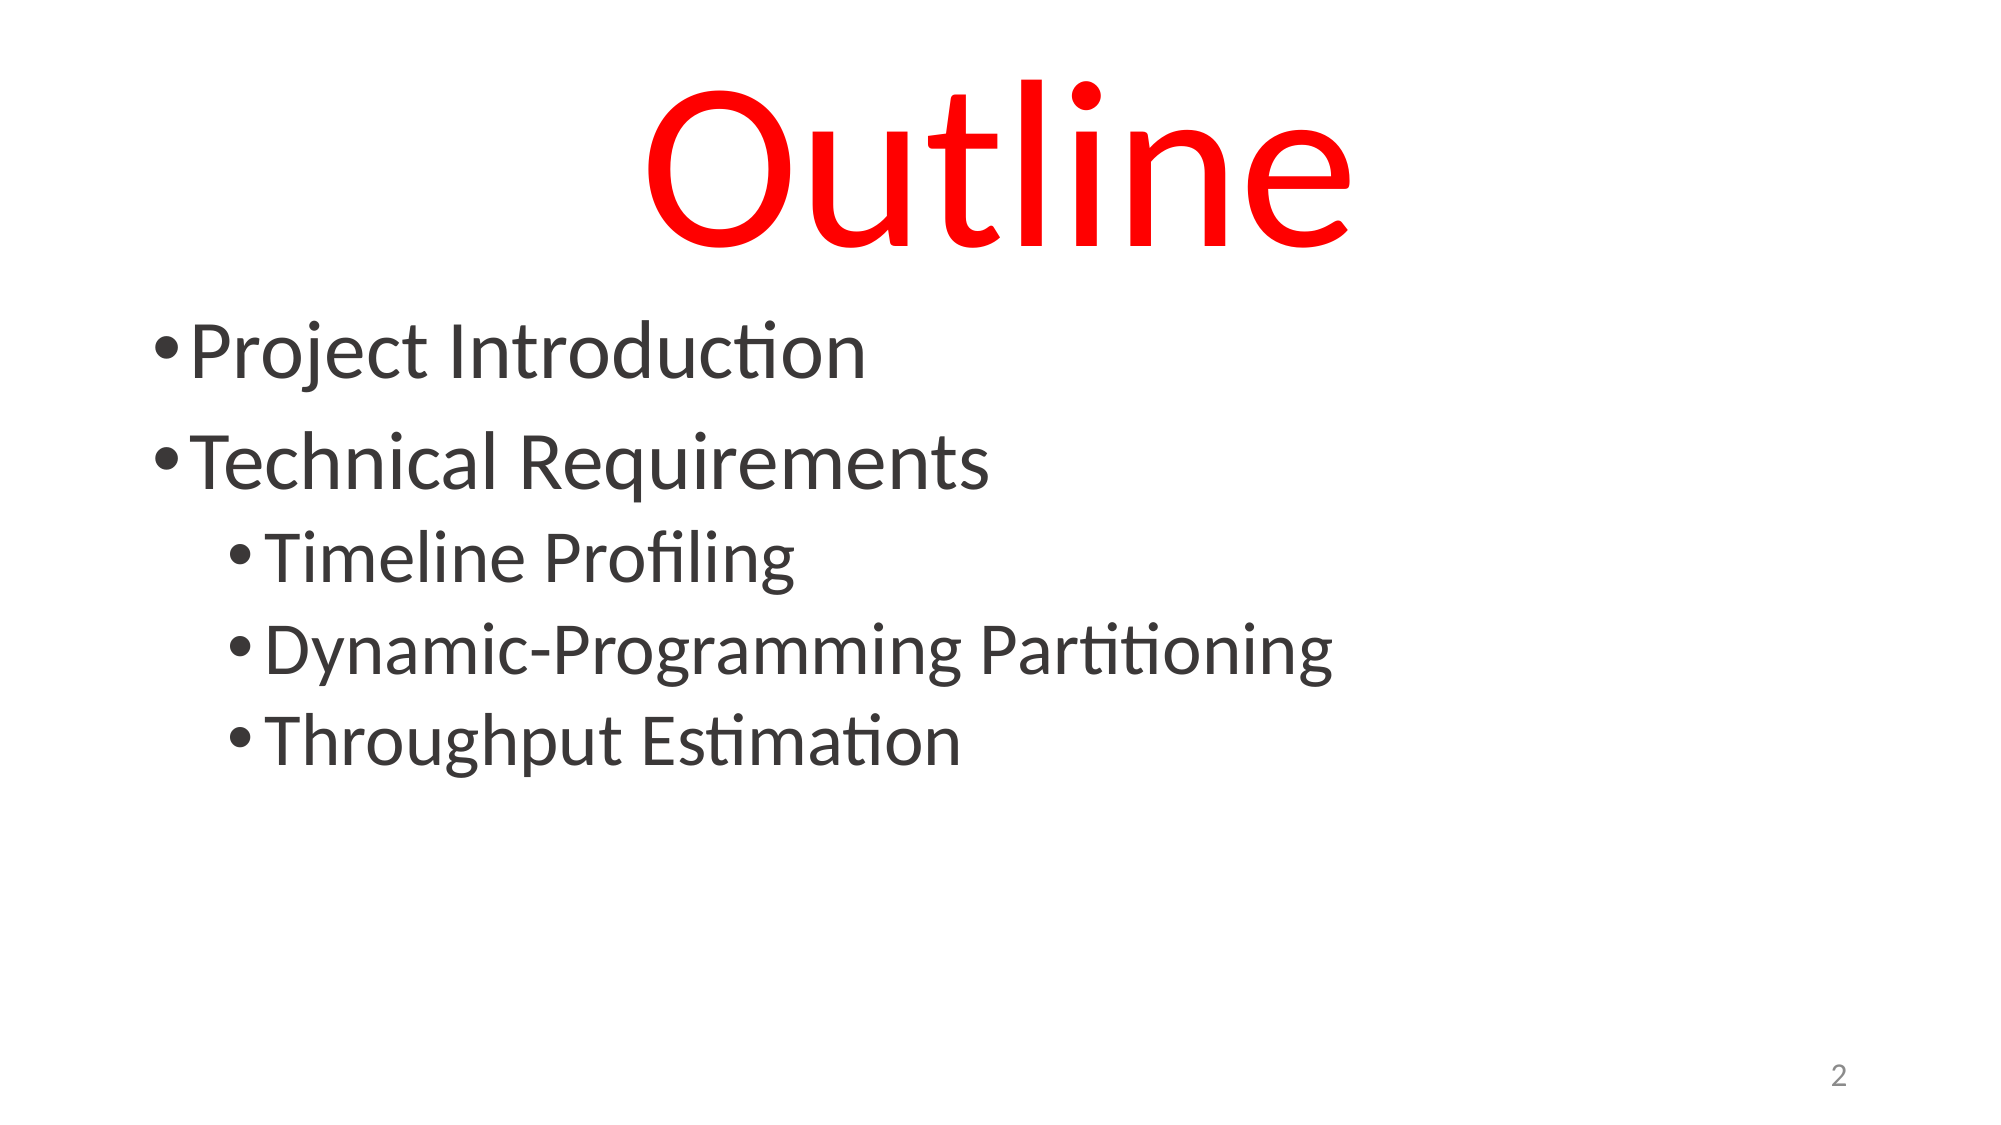

# Outline
Project Introduction
Technical Requirements
Timeline Profiling
Dynamic-Programming Partitioning
Throughput Estimation
2